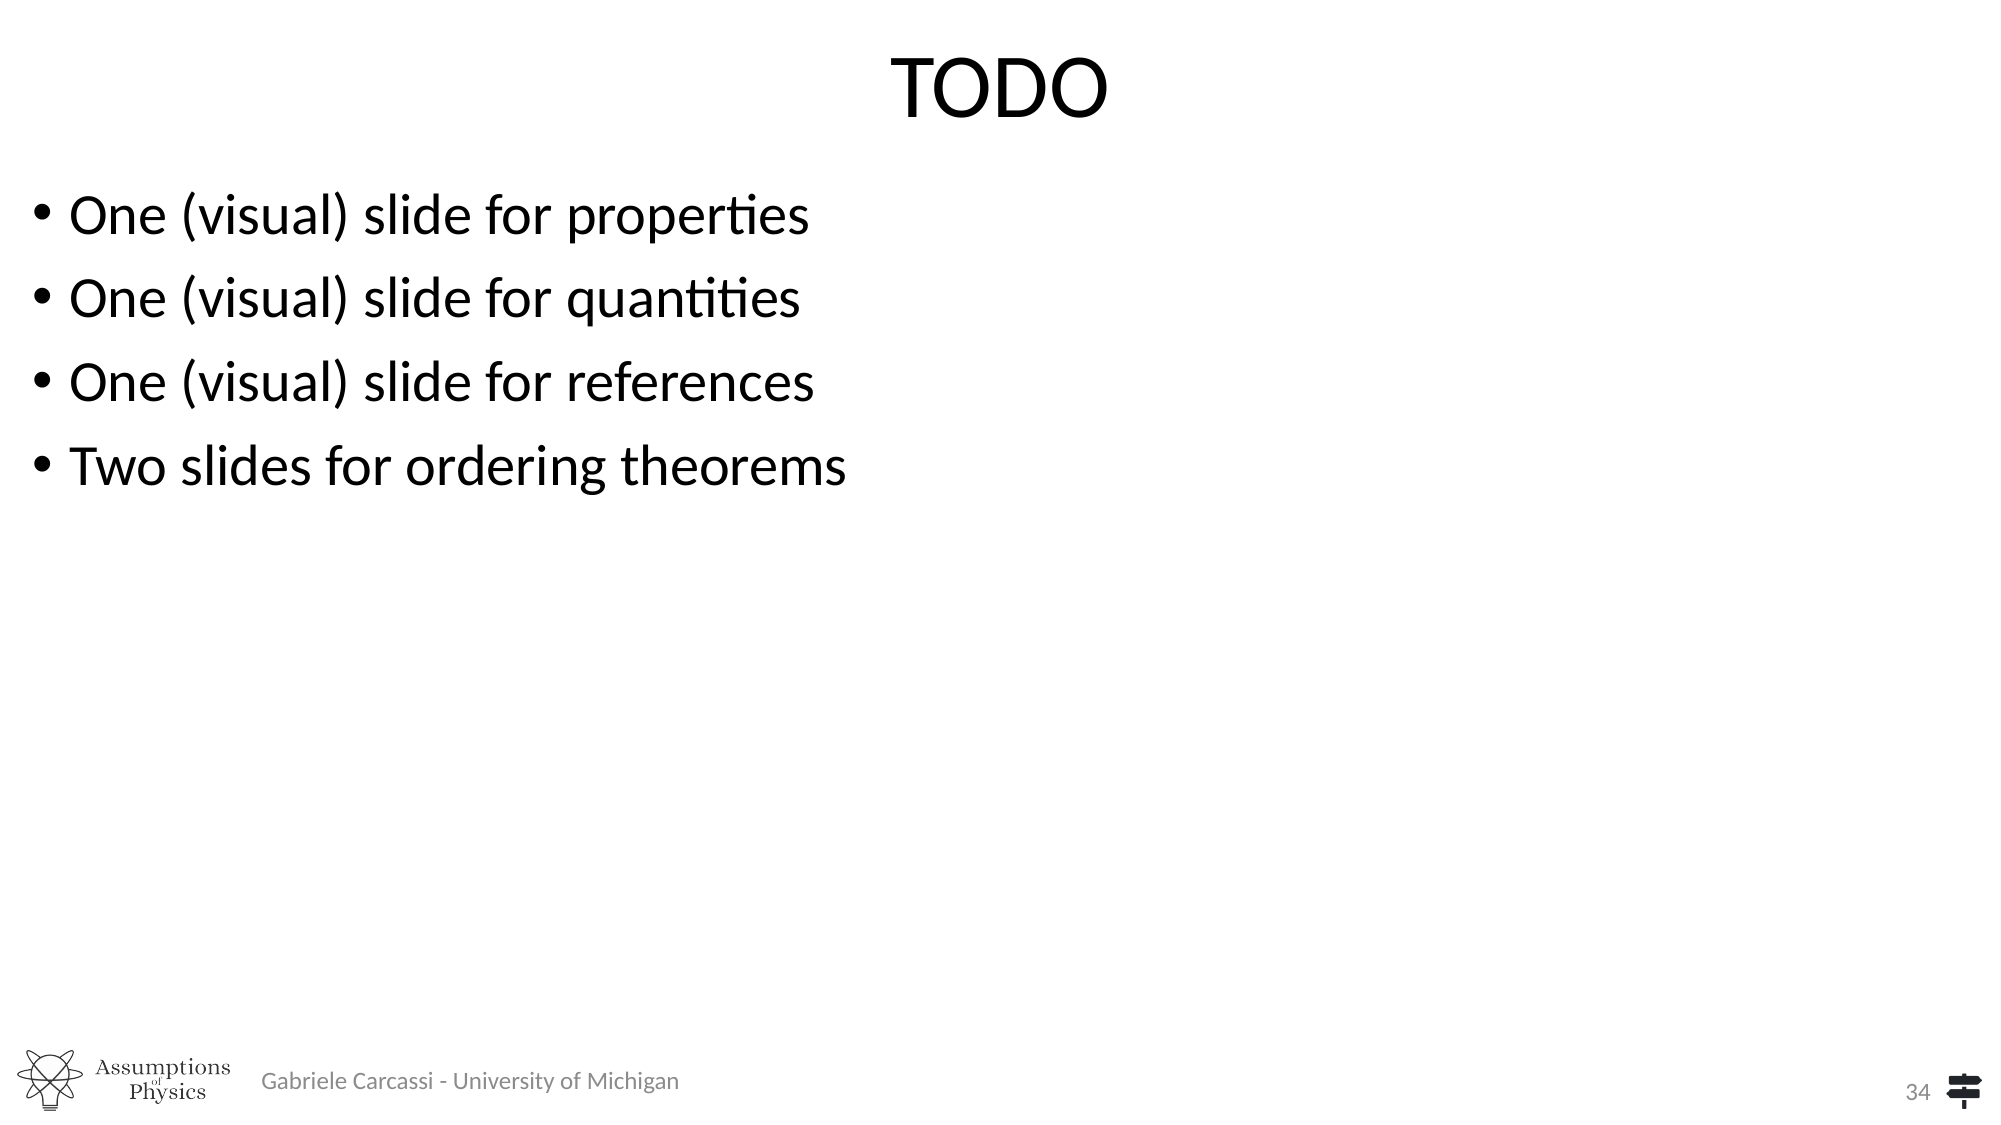

# TODO
One (visual) slide for properties
One (visual) slide for quantities
One (visual) slide for references
Two slides for ordering theorems
Gabriele Carcassi - University of Michigan
34